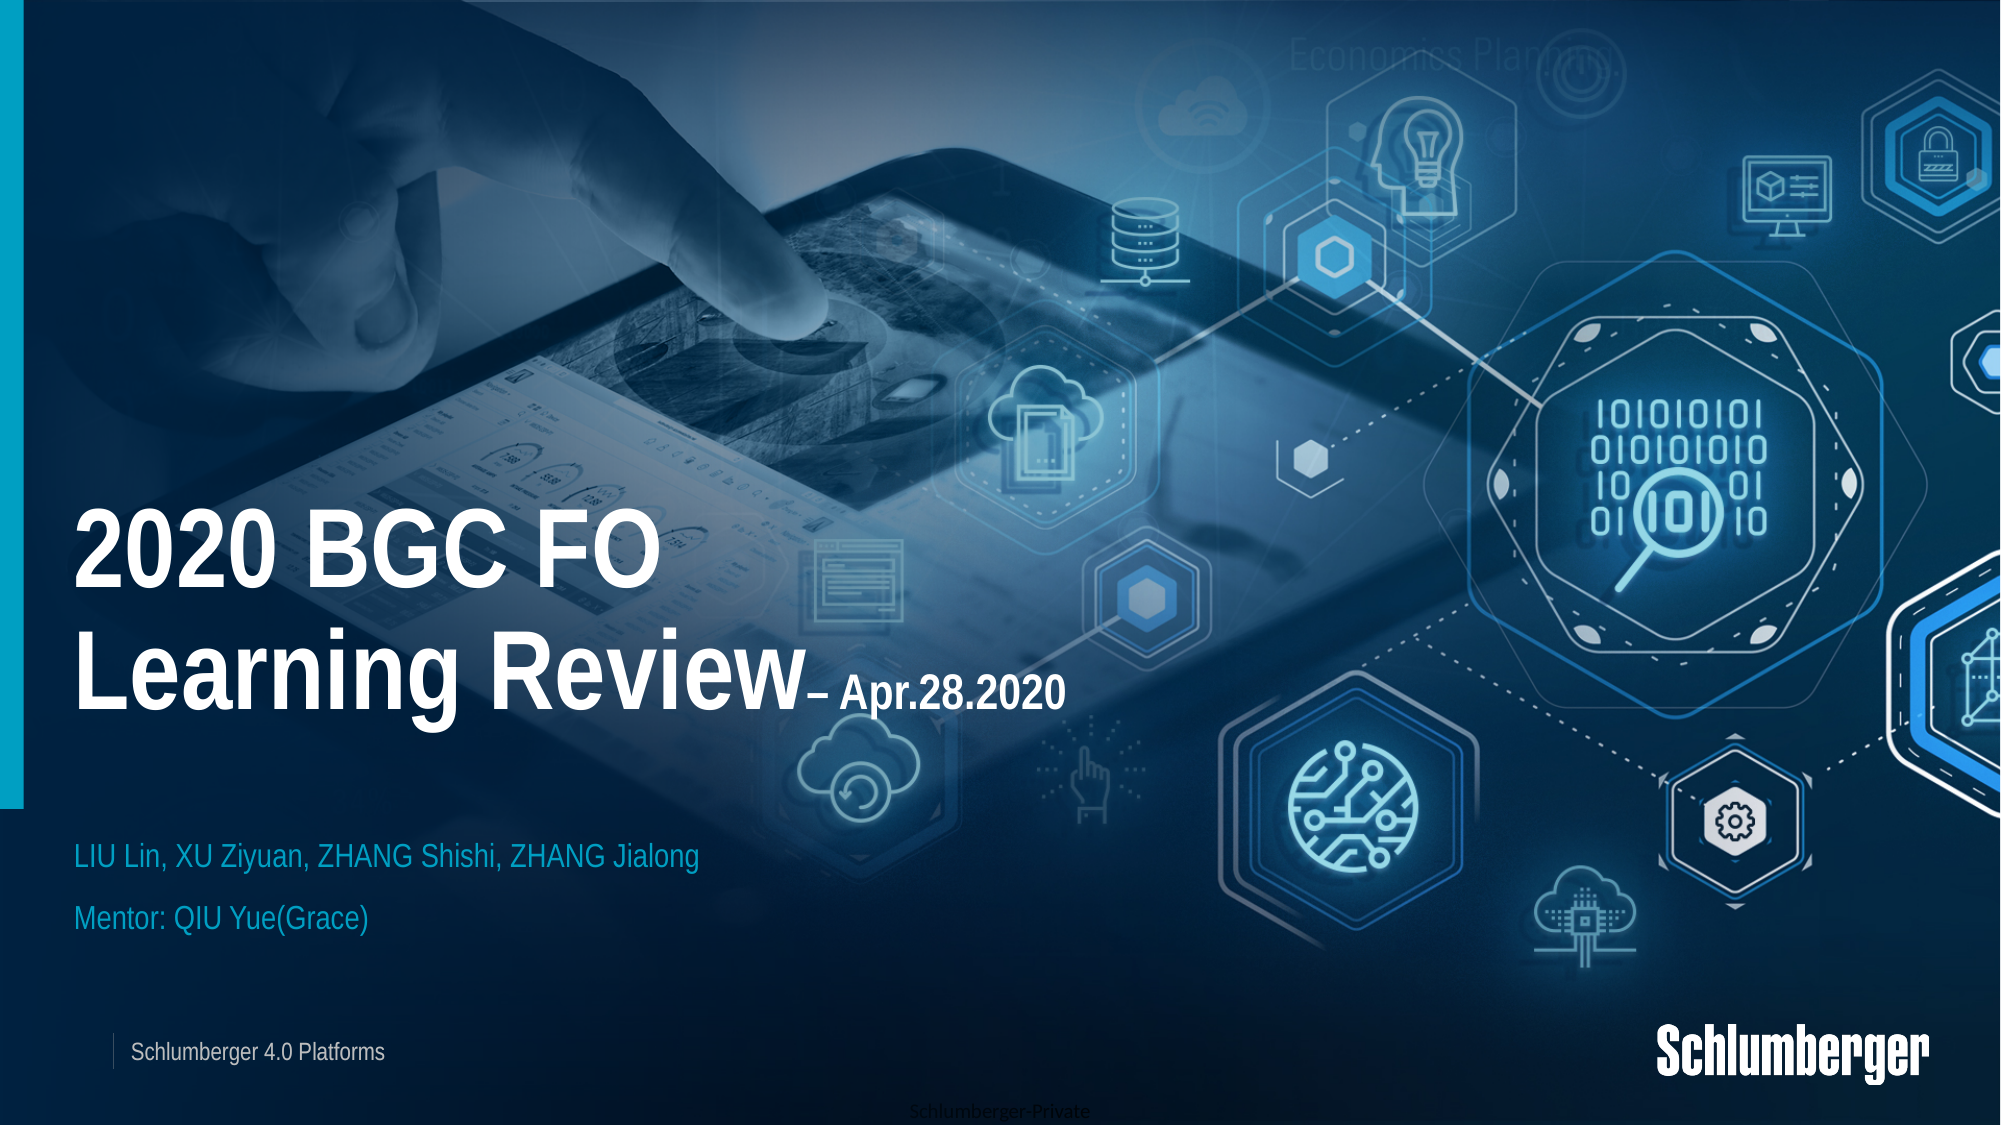

# 2020 BGC FO Learning Review– Apr.28.2020

LIU Lin, XU Ziyuan, ZHANG Shishi, ZHANG Jialong
Mentor: QIU Yue(Grace)